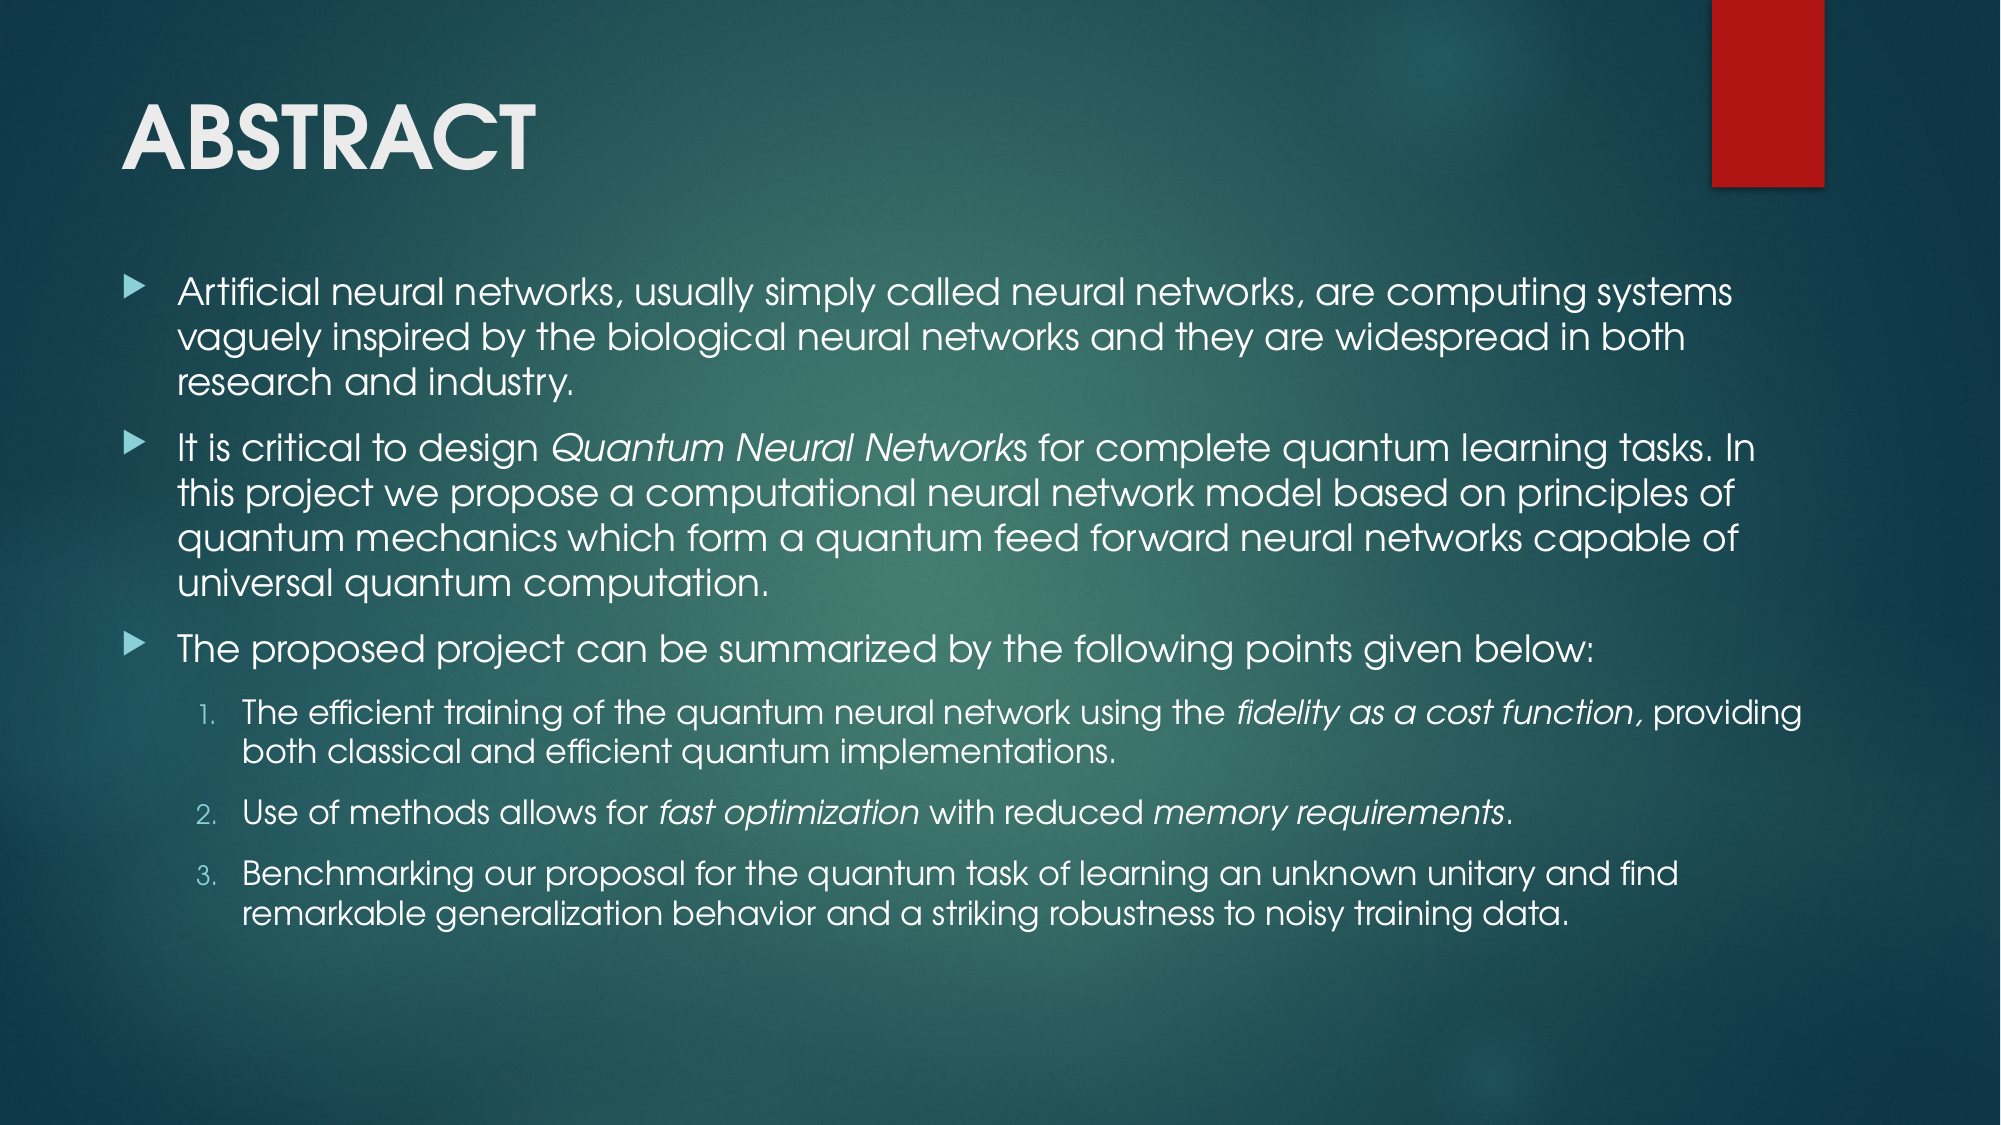

# ABSTRACT
Artificial neural networks, usually simply called neural networks, are computing systems vaguely inspired by the biological neural networks and they are widespread in both research and industry.
It is critical to design Quantum Neural Networks for complete quantum learning tasks. In this project we propose a computational neural network model based on principles of quantum mechanics which form a quantum feed forward neural networks capable of universal quantum computation.
The proposed project can be summarized by the following points given below:
The efficient training of the quantum neural network using the fidelity as a cost function, providing both classical and efficient quantum implementations.
Use of methods allows for fast optimization with reduced memory requirements.
Benchmarking our proposal for the quantum task of learning an unknown unitary and find remarkable generalization behavior and a striking robustness to noisy training data.